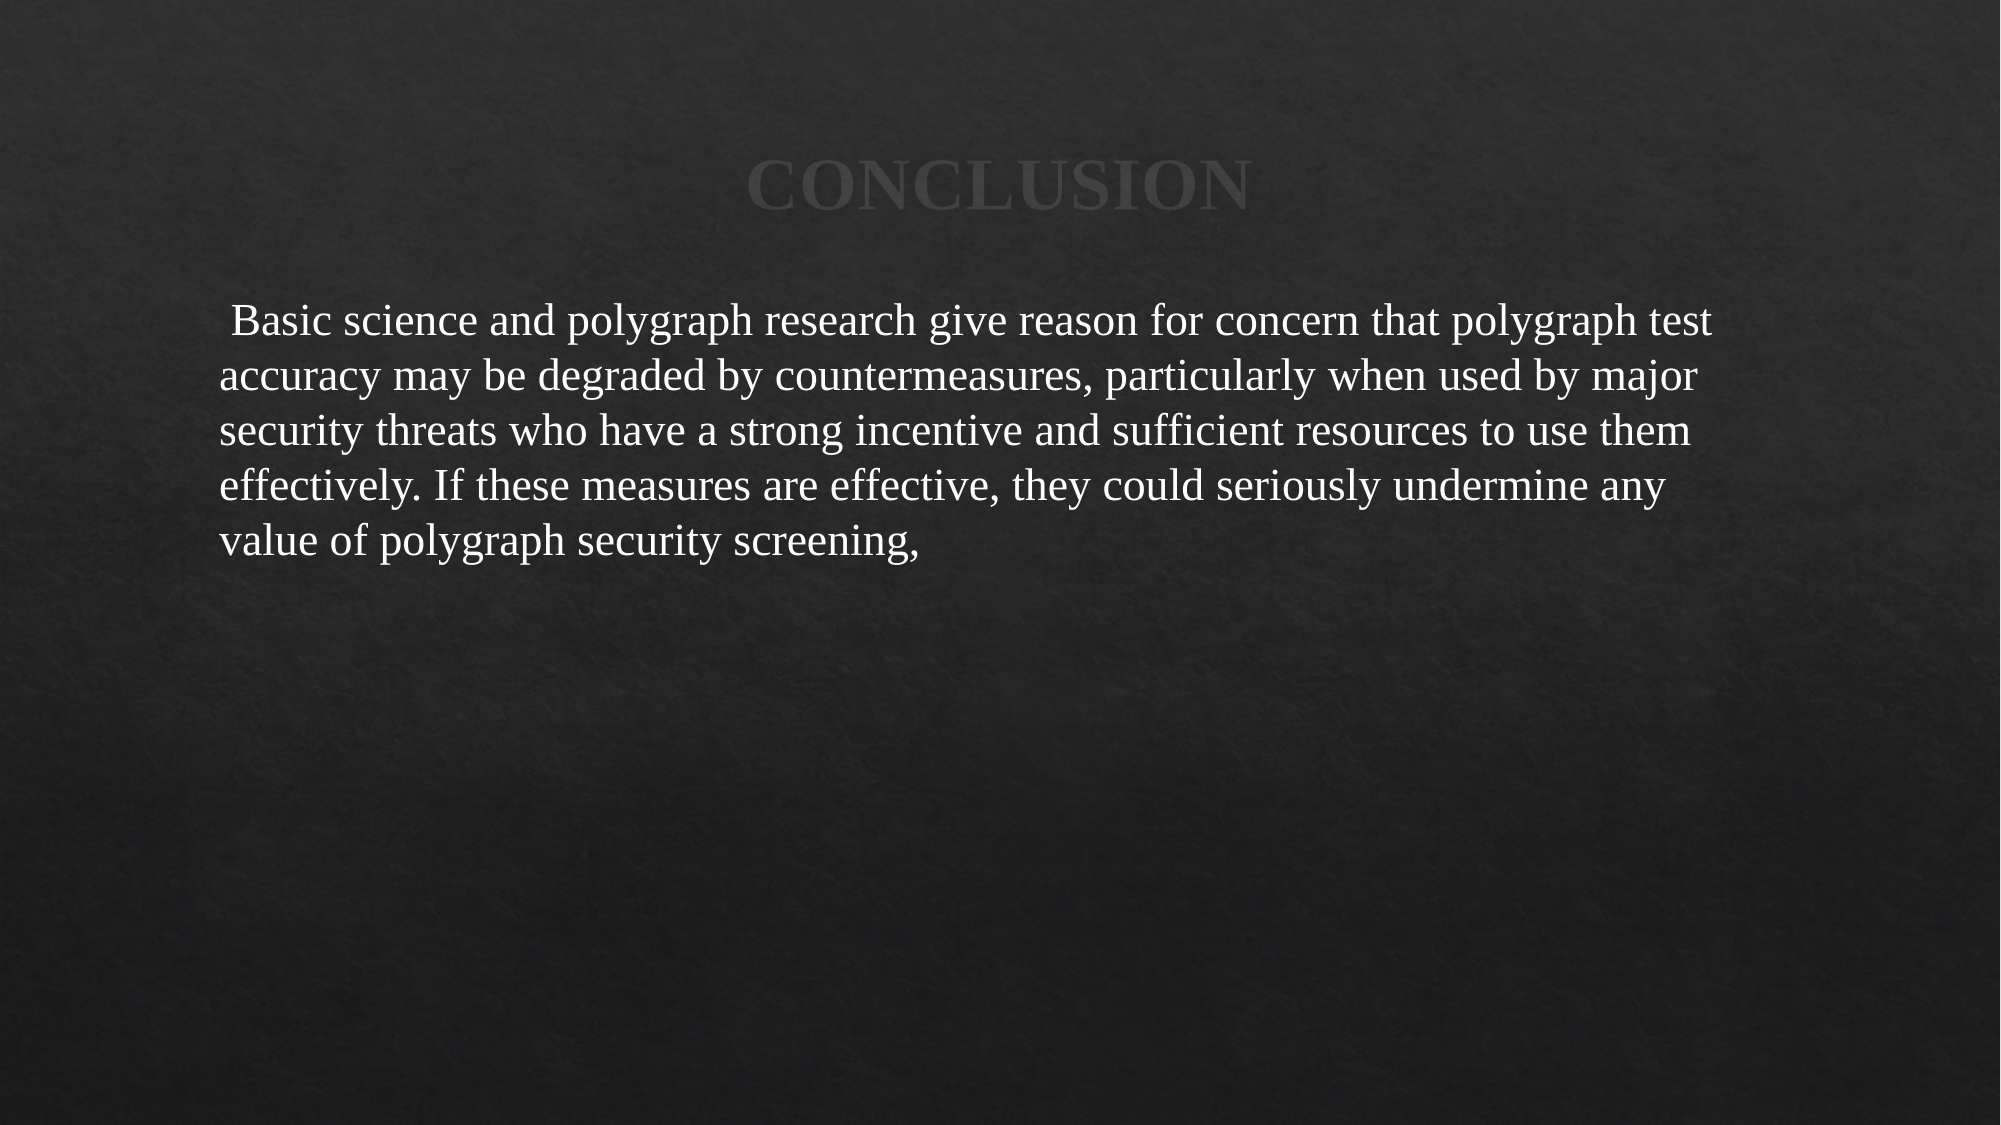

# CONCLUSION
 Basic science and polygraph research give reason for concern that polygraph test accuracy may be degraded by countermeasures, particularly when used by major security threats who have a strong incentive and sufficient resources to use them effectively. If these measures are effective, they could seriously undermine any value of polygraph security screening,